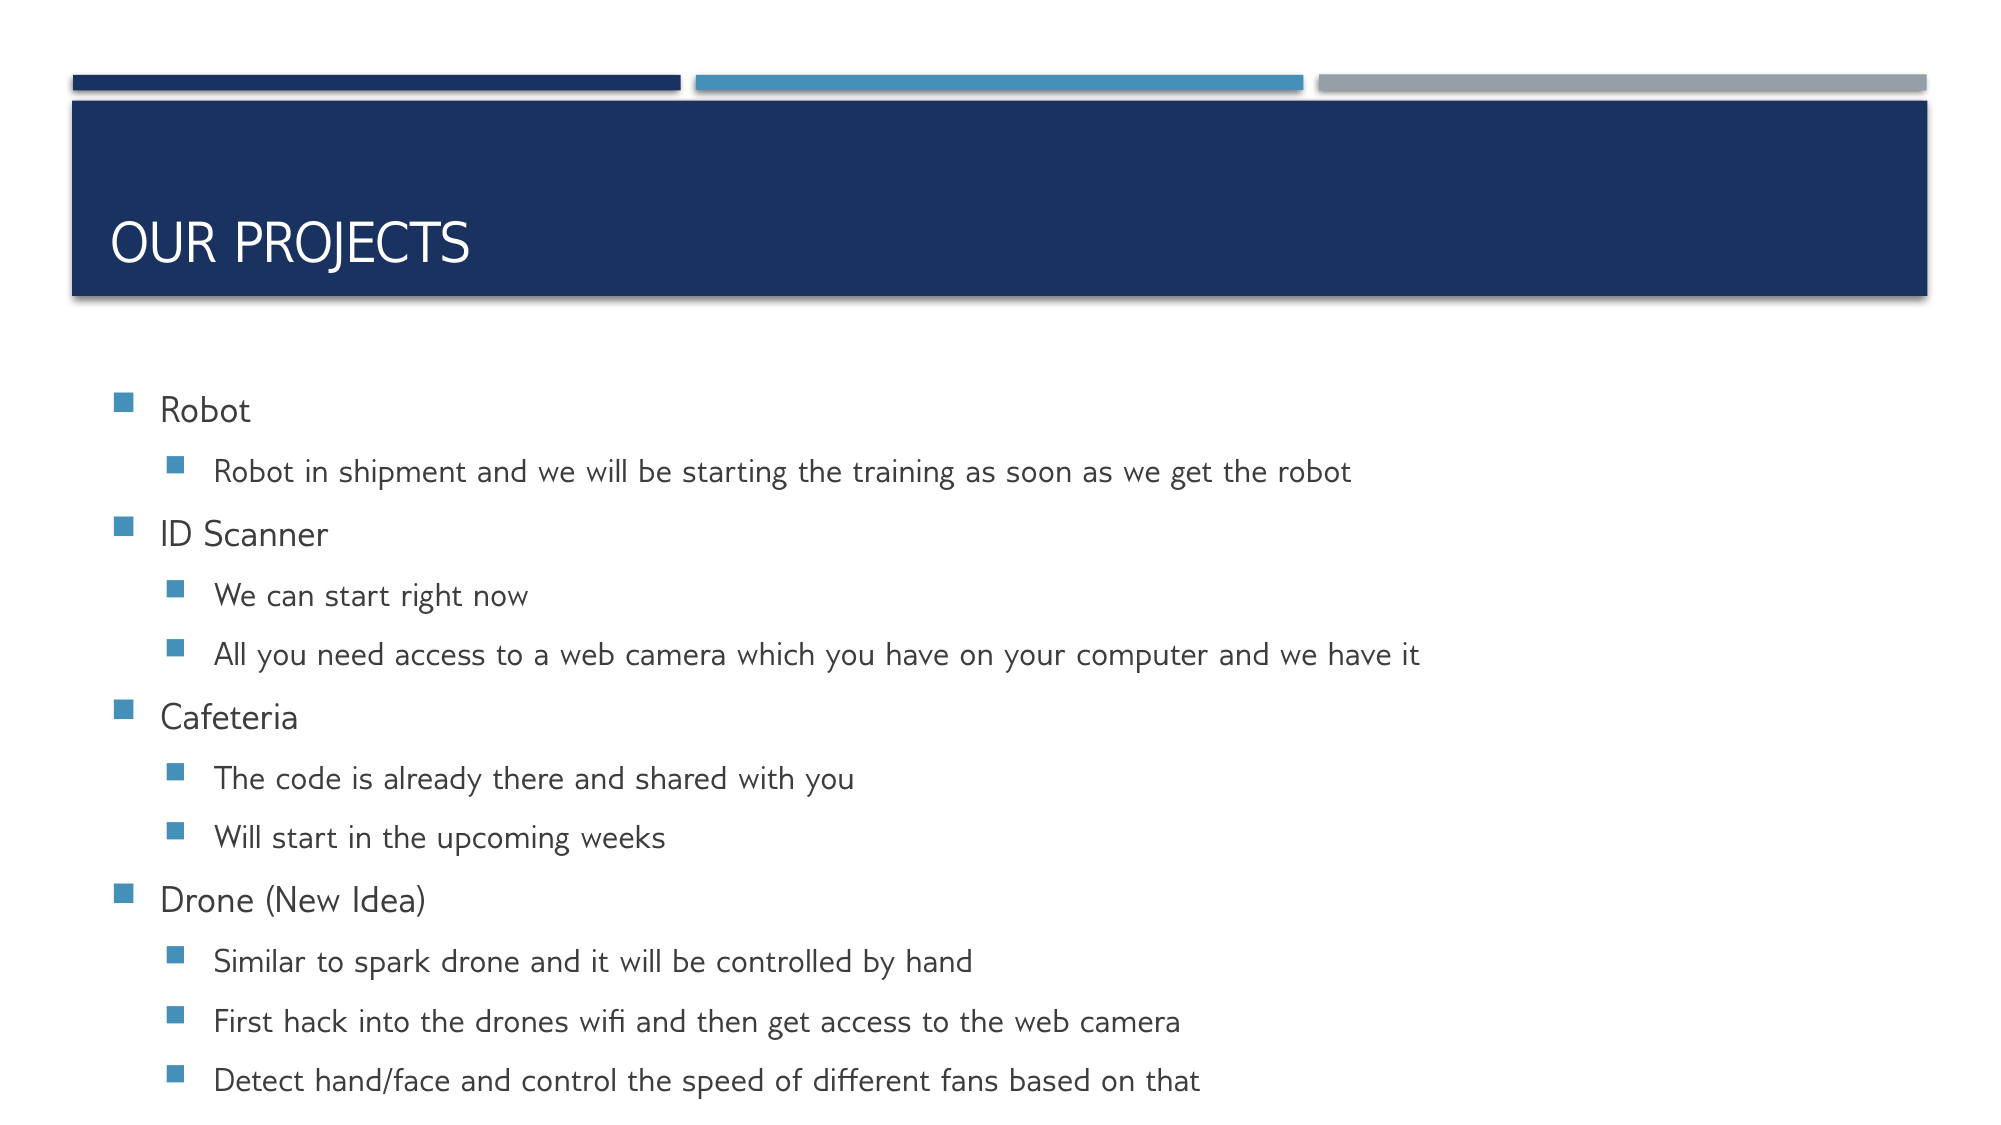

# Our projects
Robot
Robot in shipment and we will be starting the training as soon as we get the robot
ID Scanner
We can start right now
All you need access to a web camera which you have on your computer and we have it
Cafeteria
The code is already there and shared with you
Will start in the upcoming weeks
Drone (New Idea)
Similar to spark drone and it will be controlled by hand
First hack into the drones wifi and then get access to the web camera
Detect hand/face and control the speed of different fans based on that